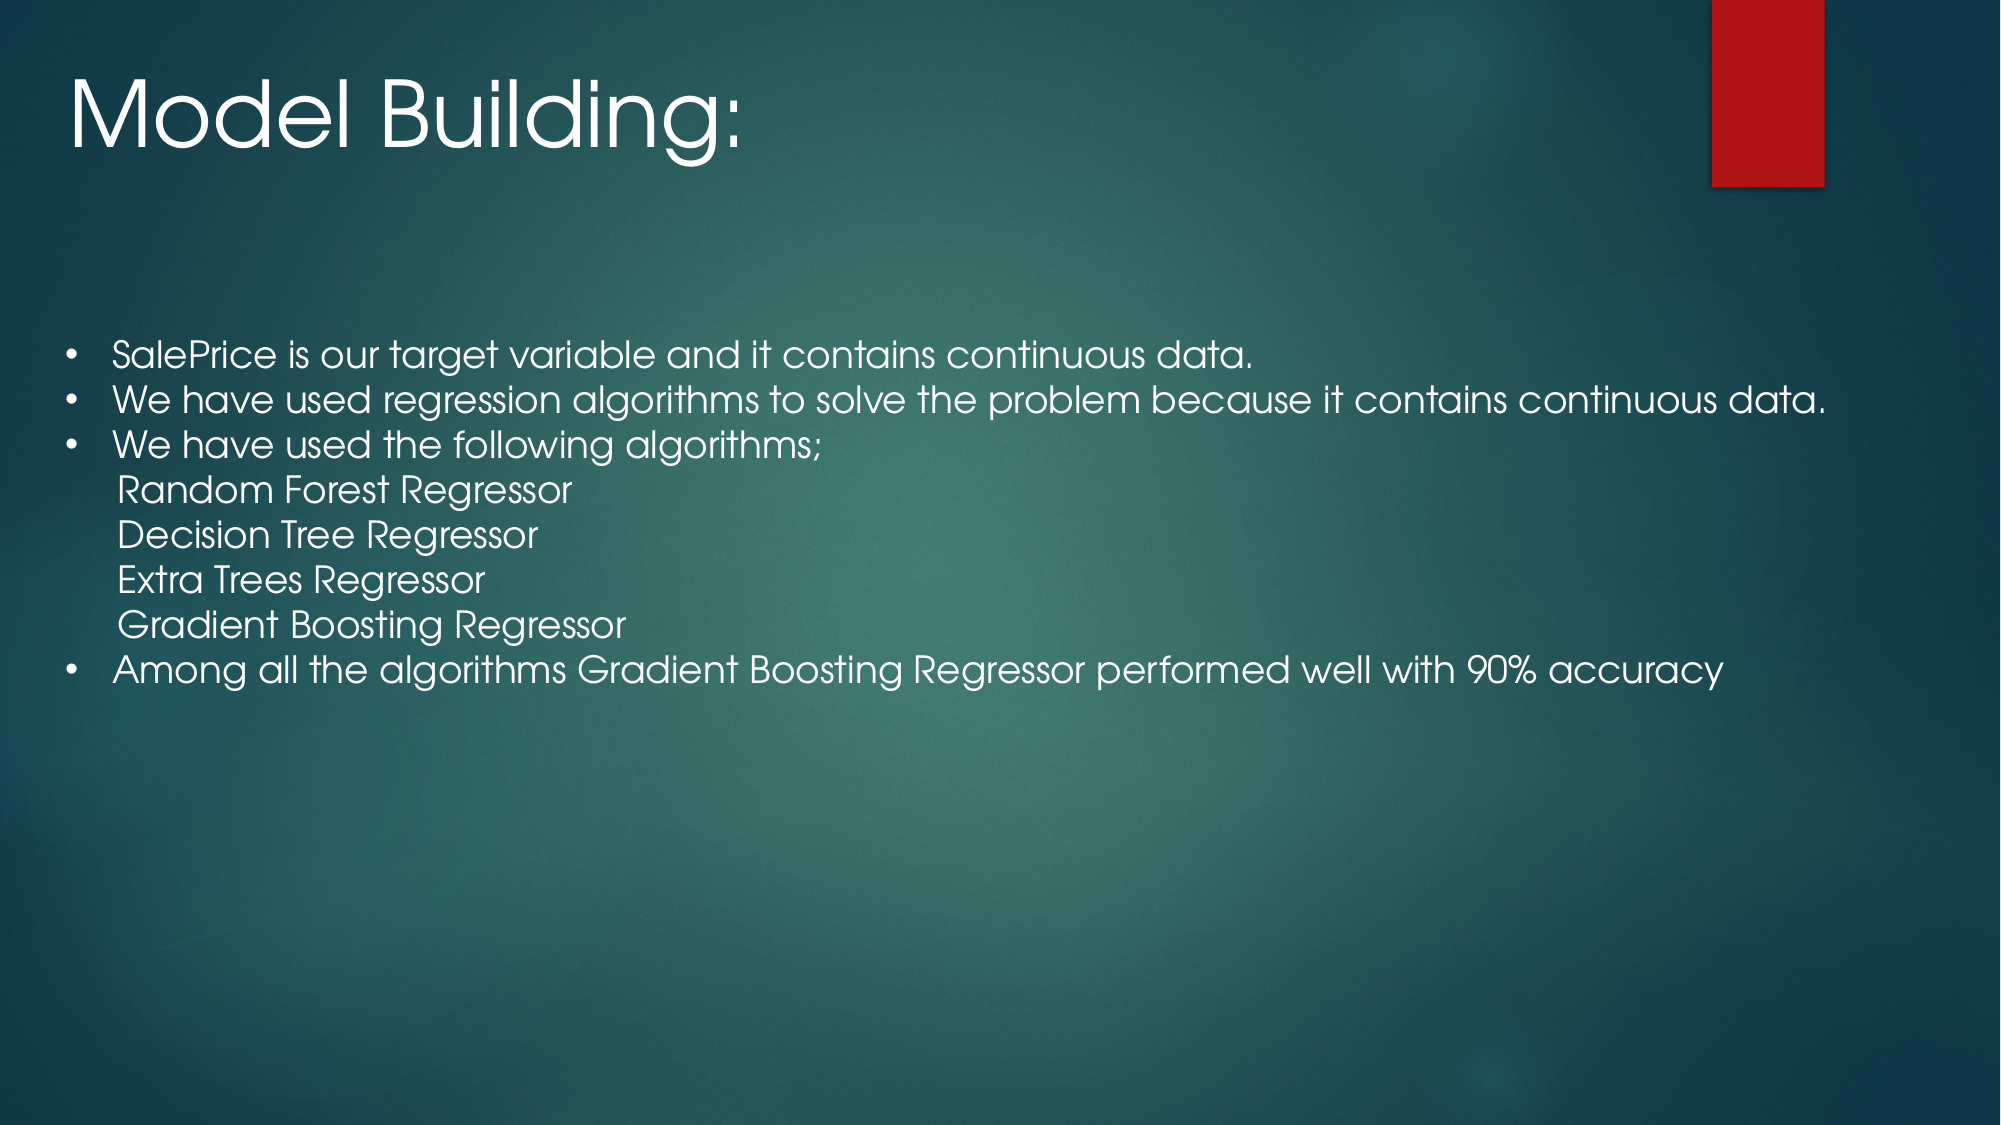

Model Building:
SalePrice is our target variable and it contains continuous data.
We have used regression algorithms to solve the problem because it contains continuous data.
We have used the following algorithms;
     Random Forest Regressor
     Decision Tree Regressor
     Extra Trees Regressor
     Gradient Boosting Regressor
Among all the algorithms Gradient Boosting Regressor performed well with 90% accuracy